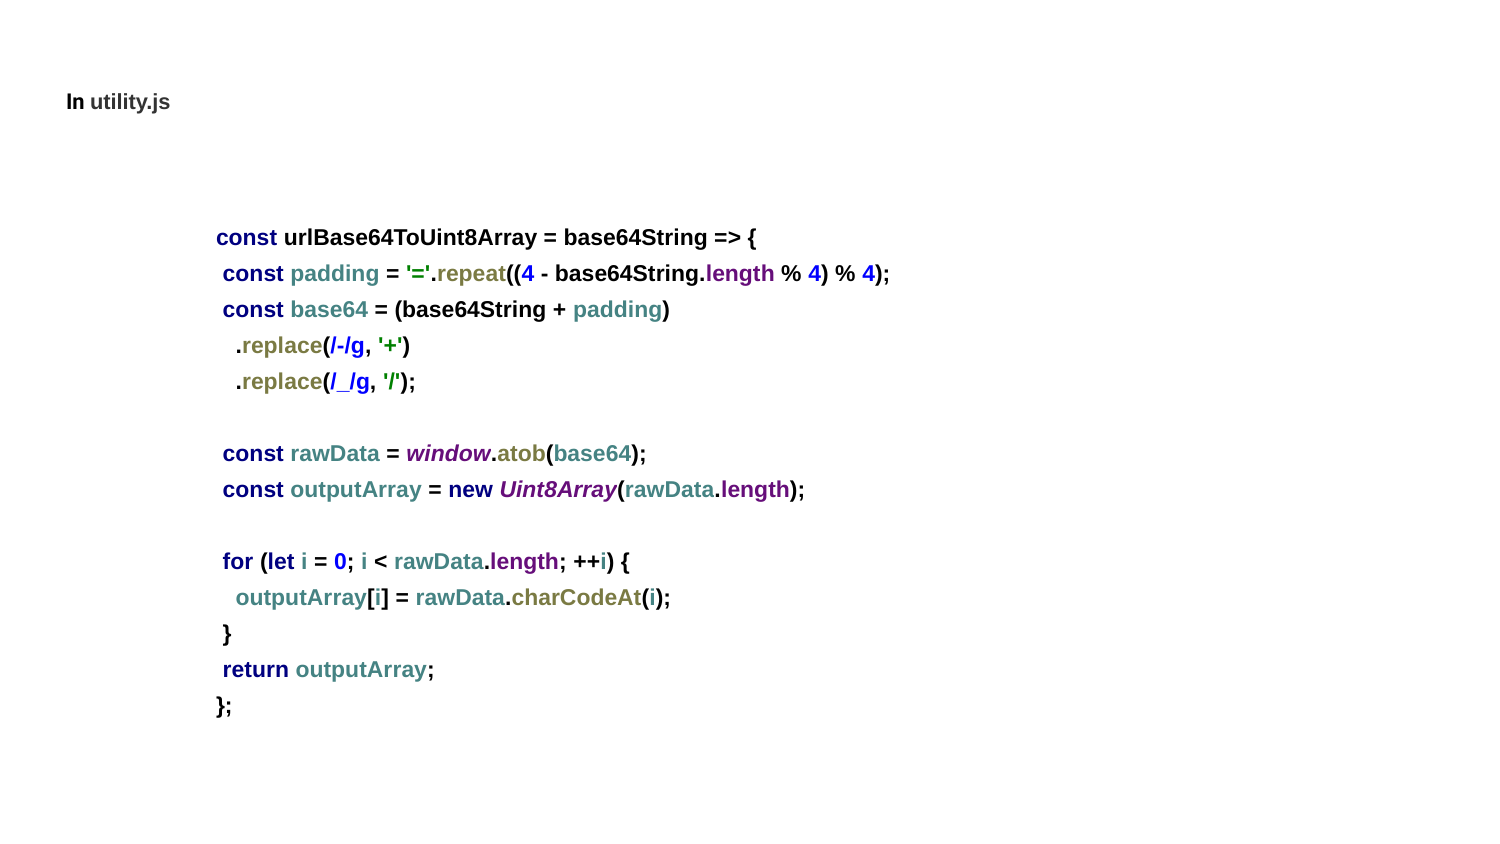

# In utility.js

const urlBase64ToUint8Array = base64String => {
 const padding = '='.repeat((4 - base64String.length % 4) % 4);
 const base64 = (base64String + padding)
   .replace(/-/g, '+')
   .replace(/_/g, '/');

 const rawData = window.atob(base64);
 const outputArray = new Uint8Array(rawData.length);

 for (let i = 0; i < rawData.length; ++i) {
   outputArray[i] = rawData.charCodeAt(i);
 }
 return outputArray;
};